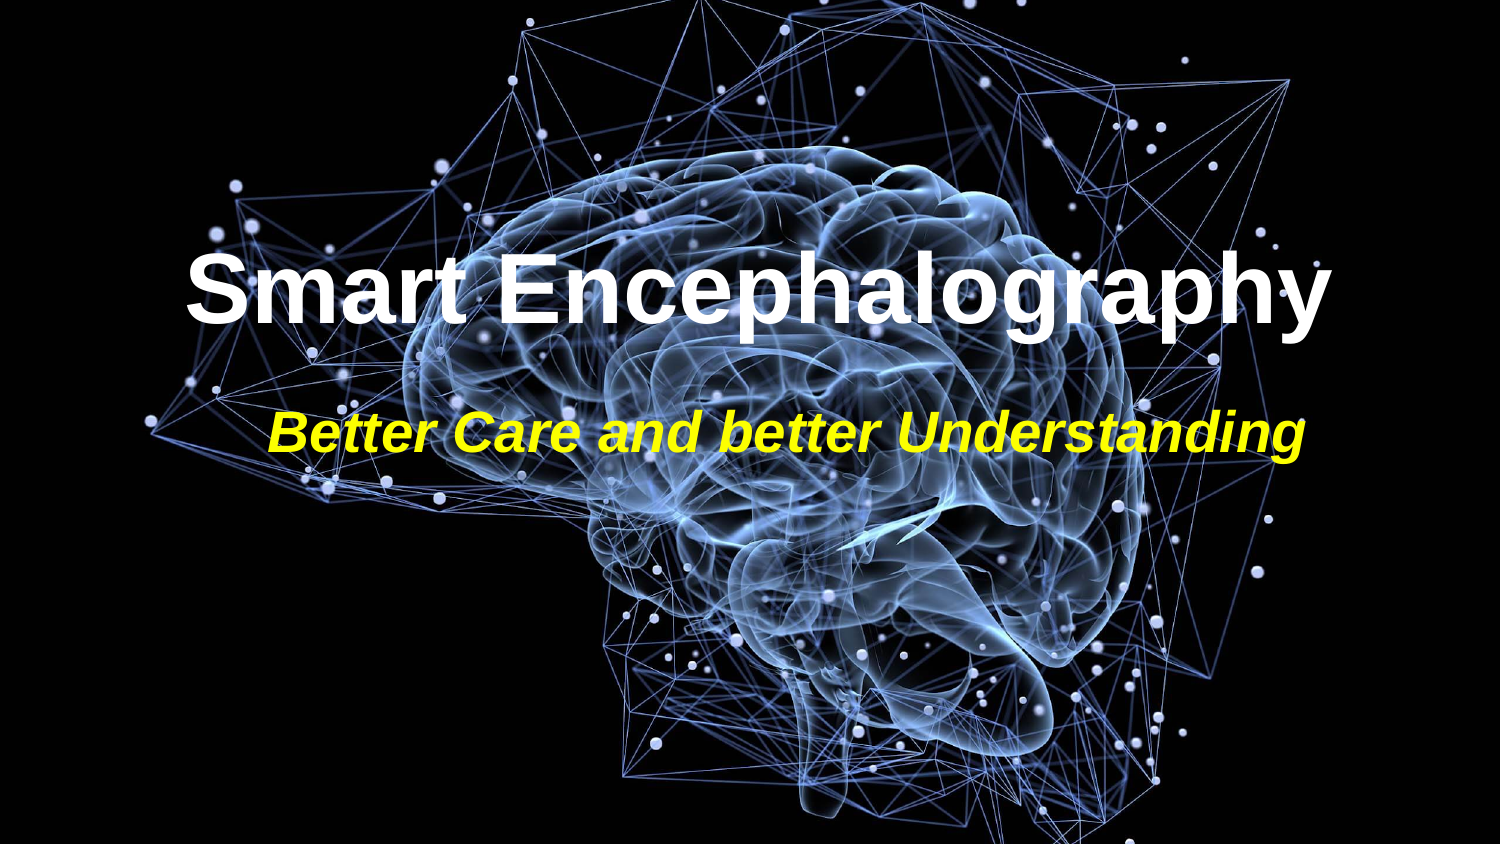

# Smart Encephalography
Better Care and better Understanding